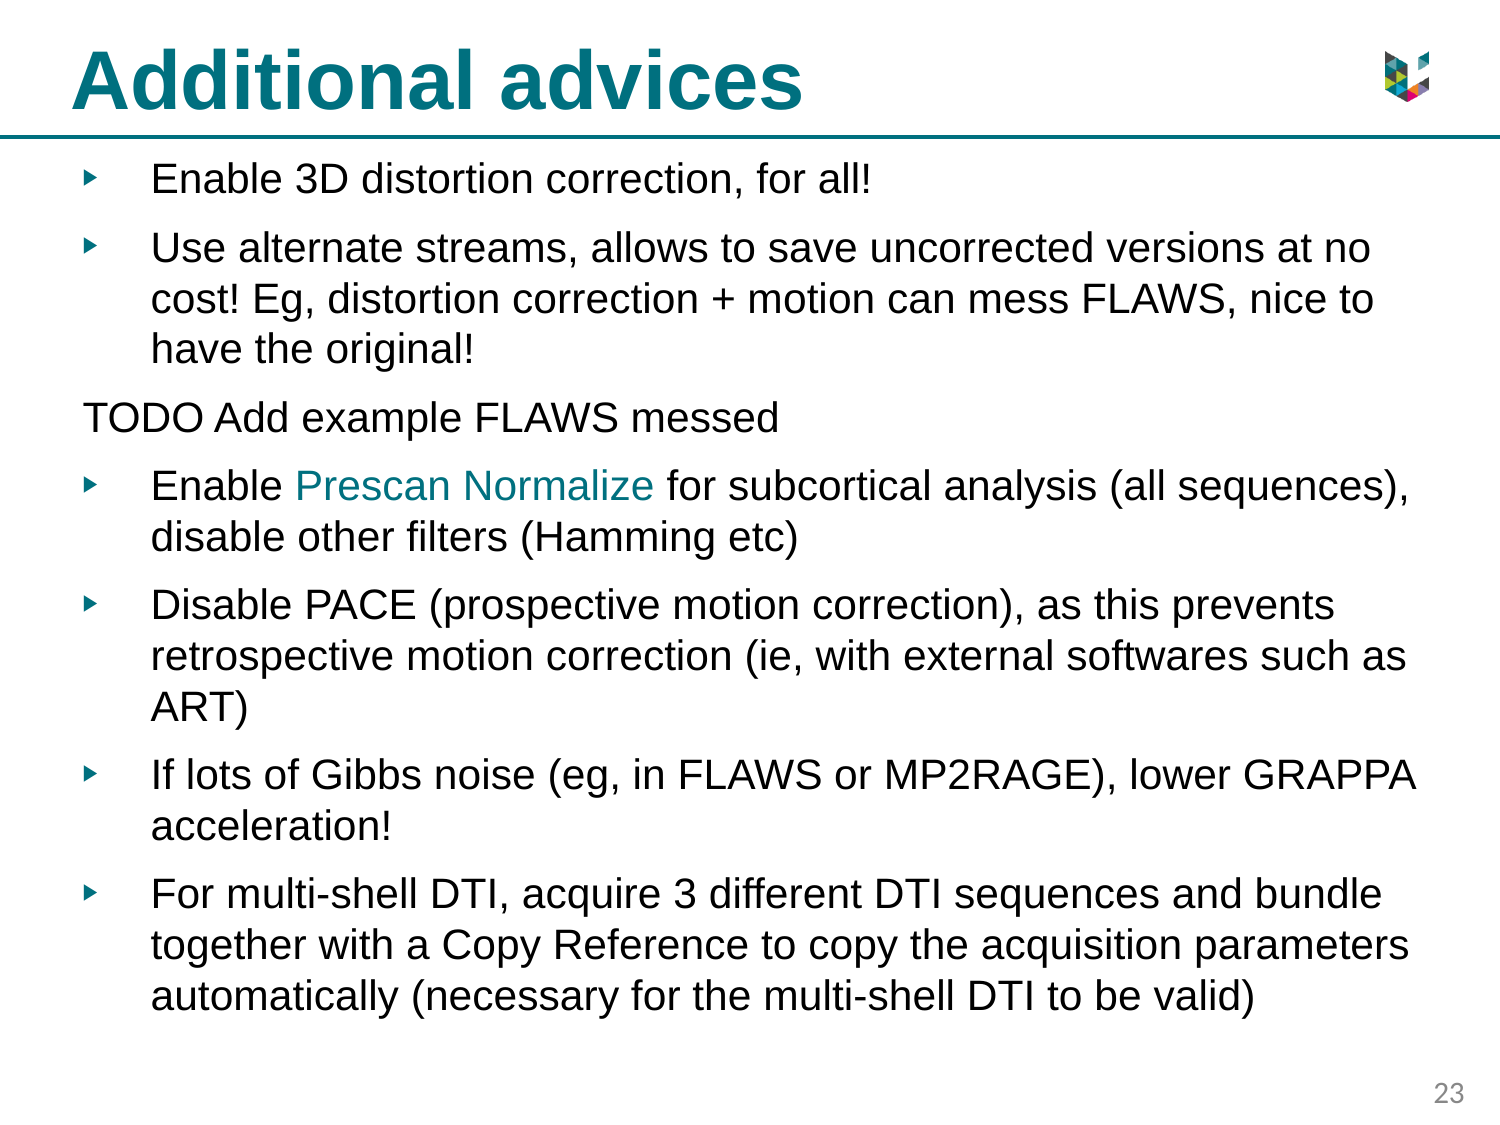

# Additional advices
Enable 3D distortion correction, for all!
Use alternate streams, allows to save uncorrected versions at no cost! Eg, distortion correction + motion can mess FLAWS, nice to have the original!
TODO Add example FLAWS messed
Enable Prescan Normalize for subcortical analysis (all sequences), disable other filters (Hamming etc)
Disable PACE (prospective motion correction), as this prevents retrospective motion correction (ie, with external softwares such as ART)
If lots of Gibbs noise (eg, in FLAWS or MP2RAGE), lower GRAPPA acceleration!
For multi-shell DTI, acquire 3 different DTI sequences and bundle together with a Copy Reference to copy the acquisition parameters automatically (necessary for the multi-shell DTI to be valid)